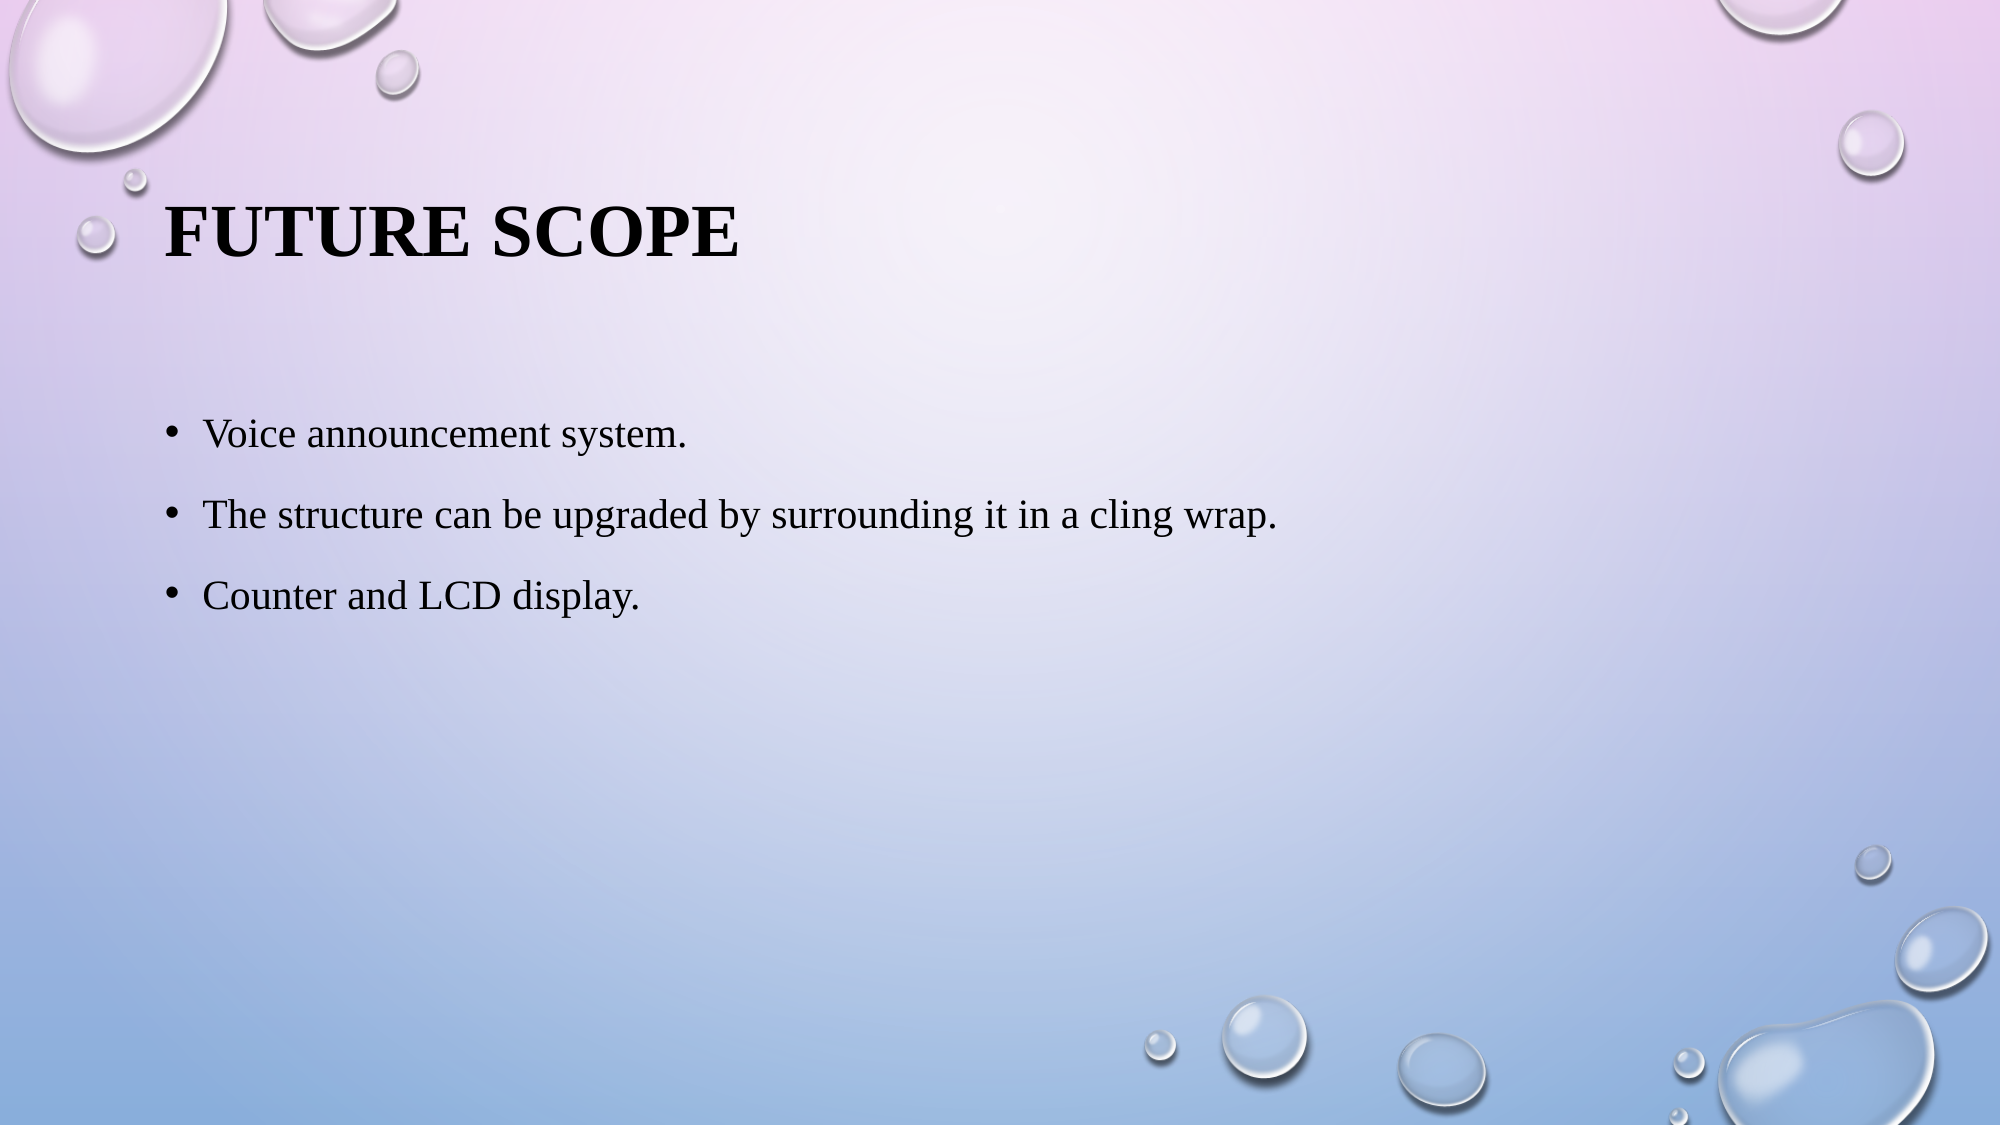

# Future scope
Voice announcement system.
The structure can be upgraded by surrounding it in a cling wrap.
Counter and LCD display.